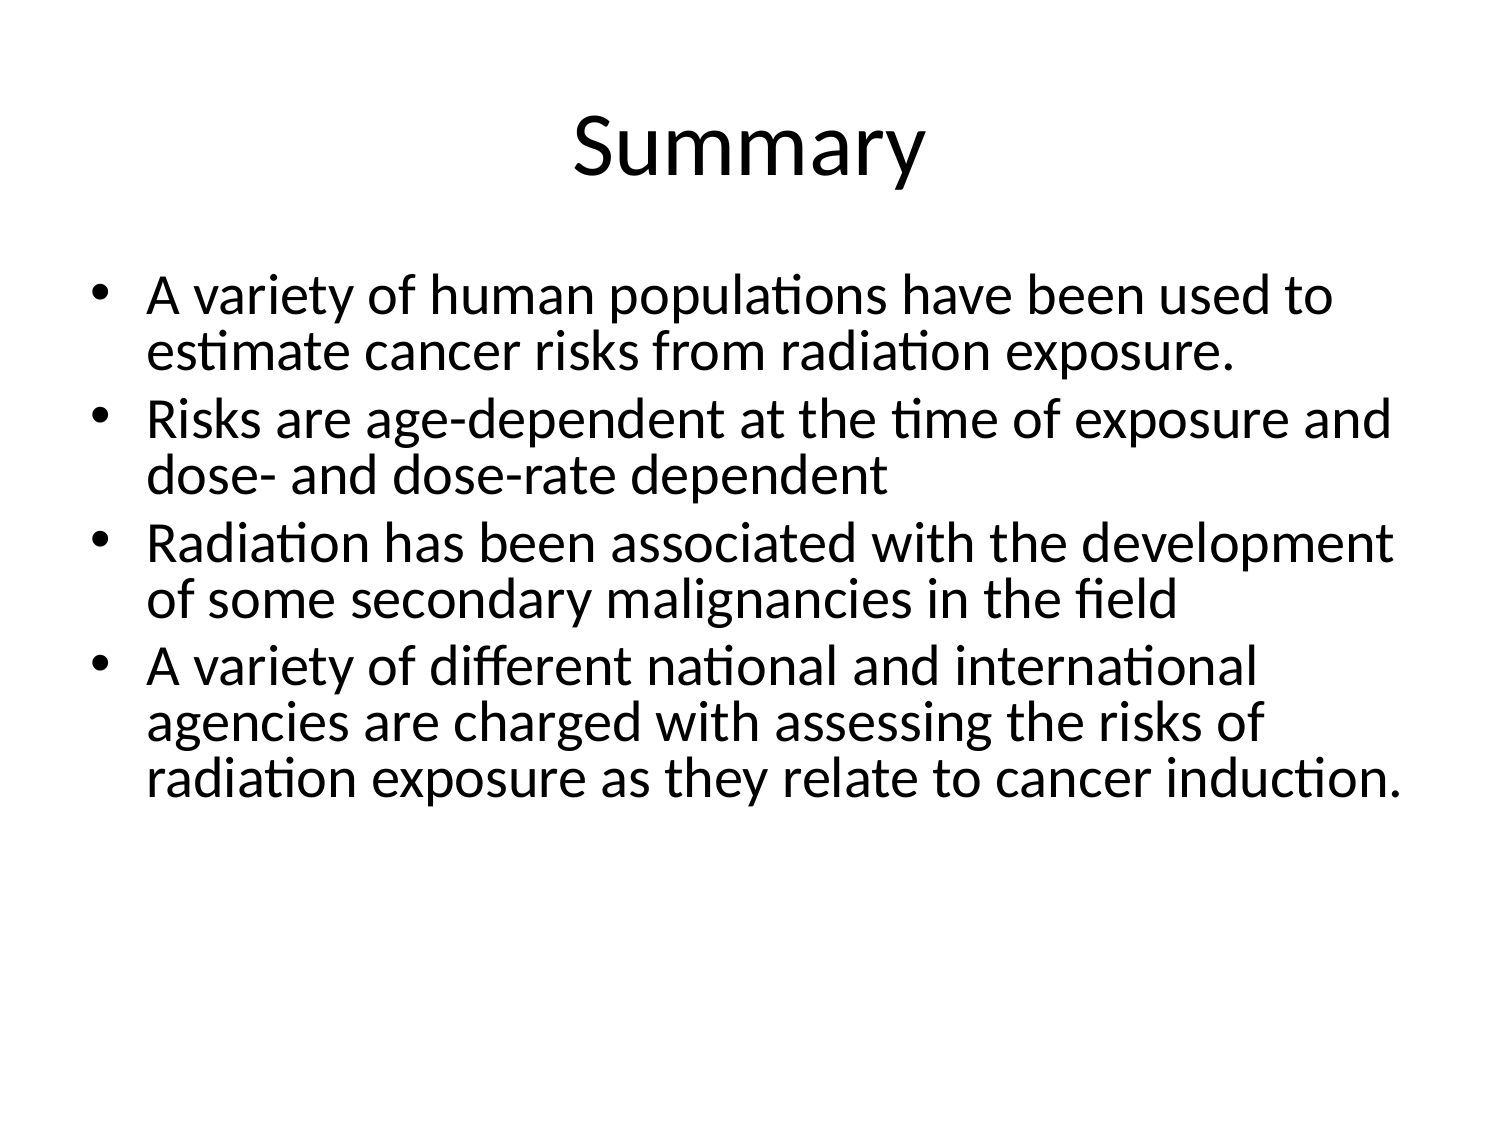

# Summary
A variety of human populations have been used to estimate cancer risks from radiation exposure.
Risks are age-dependent at the time of exposure and dose- and dose-rate dependent
Radiation has been associated with the development of some secondary malignancies in the field
A variety of different national and international agencies are charged with assessing the risks of radiation exposure as they relate to cancer induction.